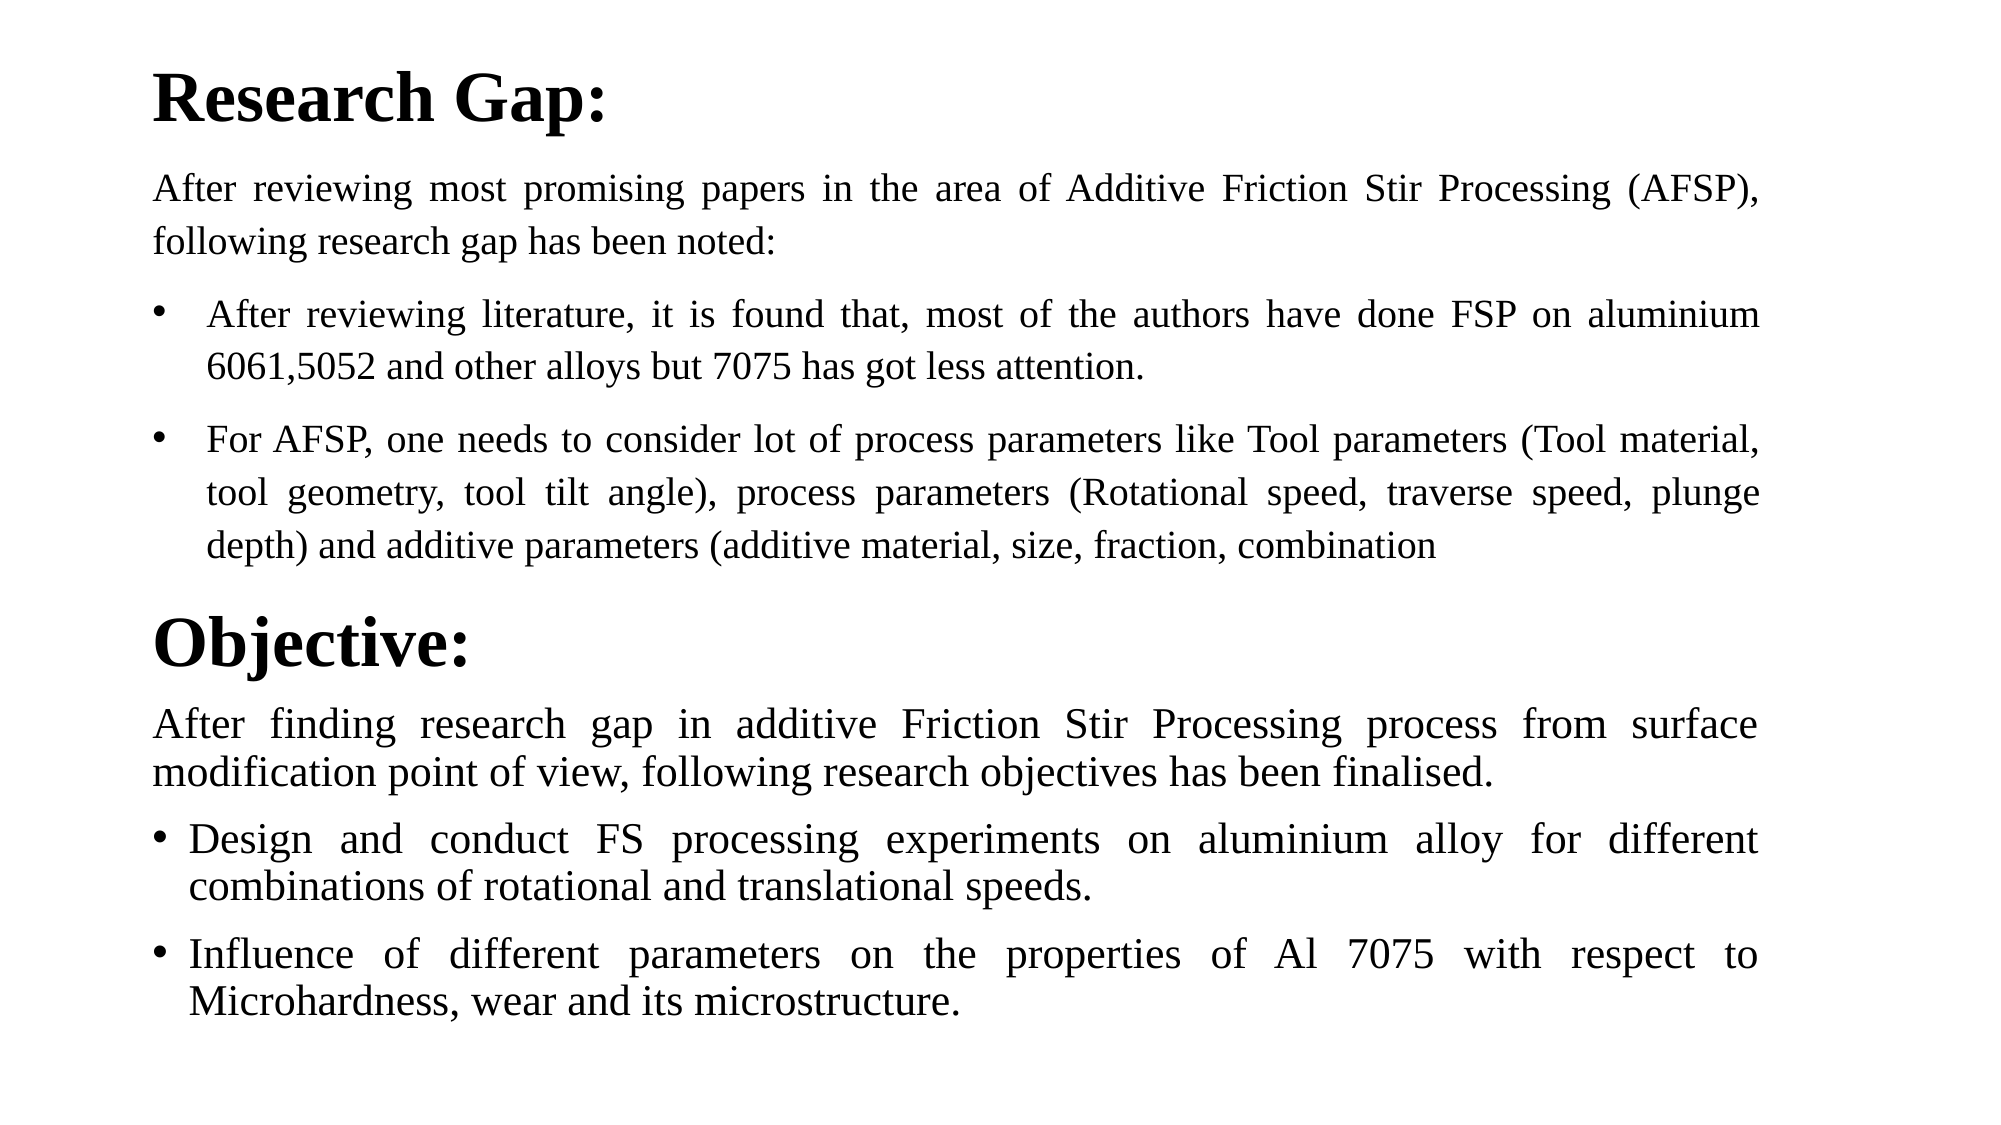

Research Gap:
After reviewing most promising papers in the area of Additive Friction Stir Processing (AFSP), following research gap has been noted:
After reviewing literature, it is found that, most of the authors have done FSP on aluminium 6061,5052 and other alloys but 7075 has got less attention.
For AFSP, one needs to consider lot of process parameters like Tool parameters (Tool material, tool geometry, tool tilt angle), process parameters (Rotational speed, traverse speed, plunge depth) and additive parameters (additive material, size, fraction, combination
Objective:
After finding research gap in additive Friction Stir Processing process from surface modification point of view, following research objectives has been finalised.
Design and conduct FS processing experiments on aluminium alloy for different combinations of rotational and translational speeds.
Influence of different parameters on the properties of Al 7075 with respect to Microhardness, wear and its microstructure.